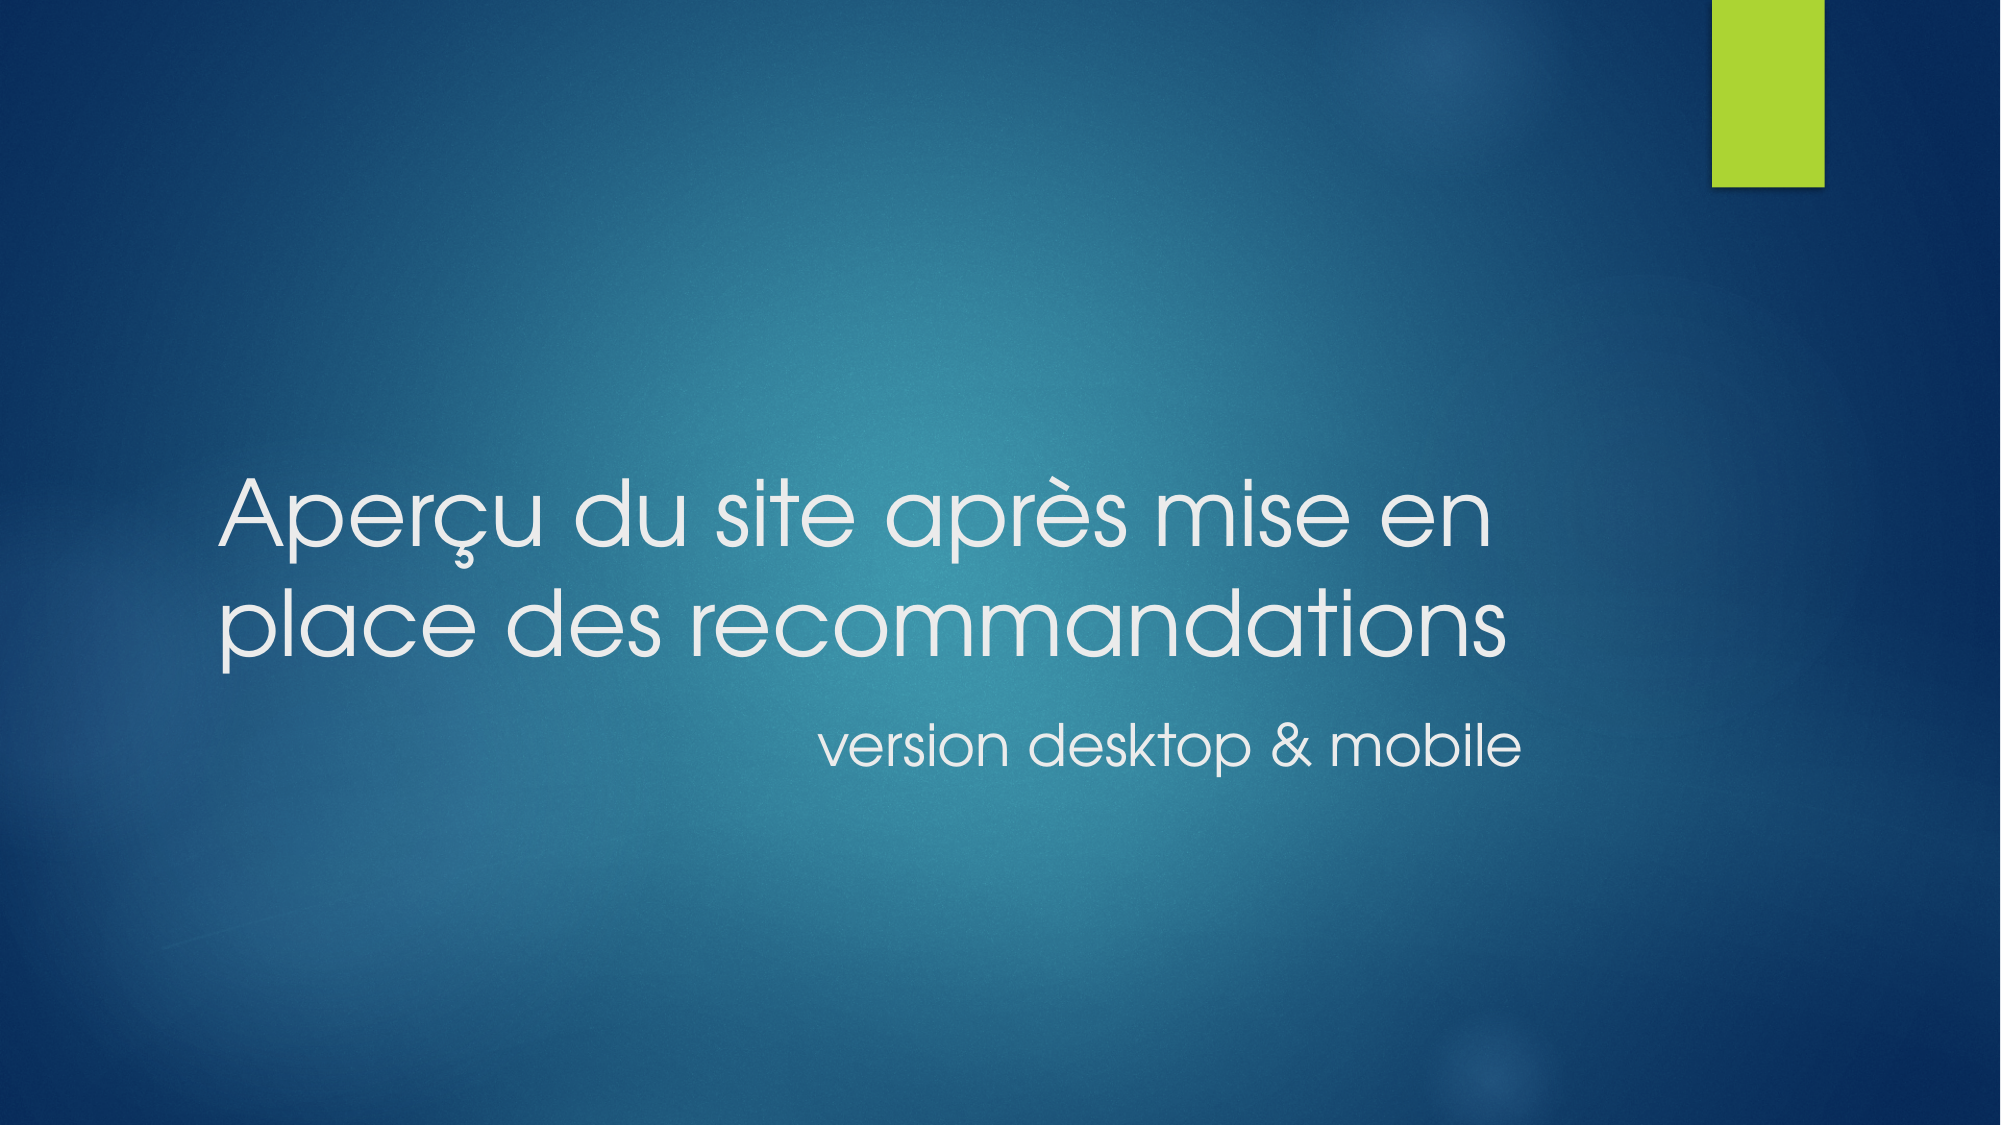

# Aperçu du site après mise en place des recommandations version desktop & mobile